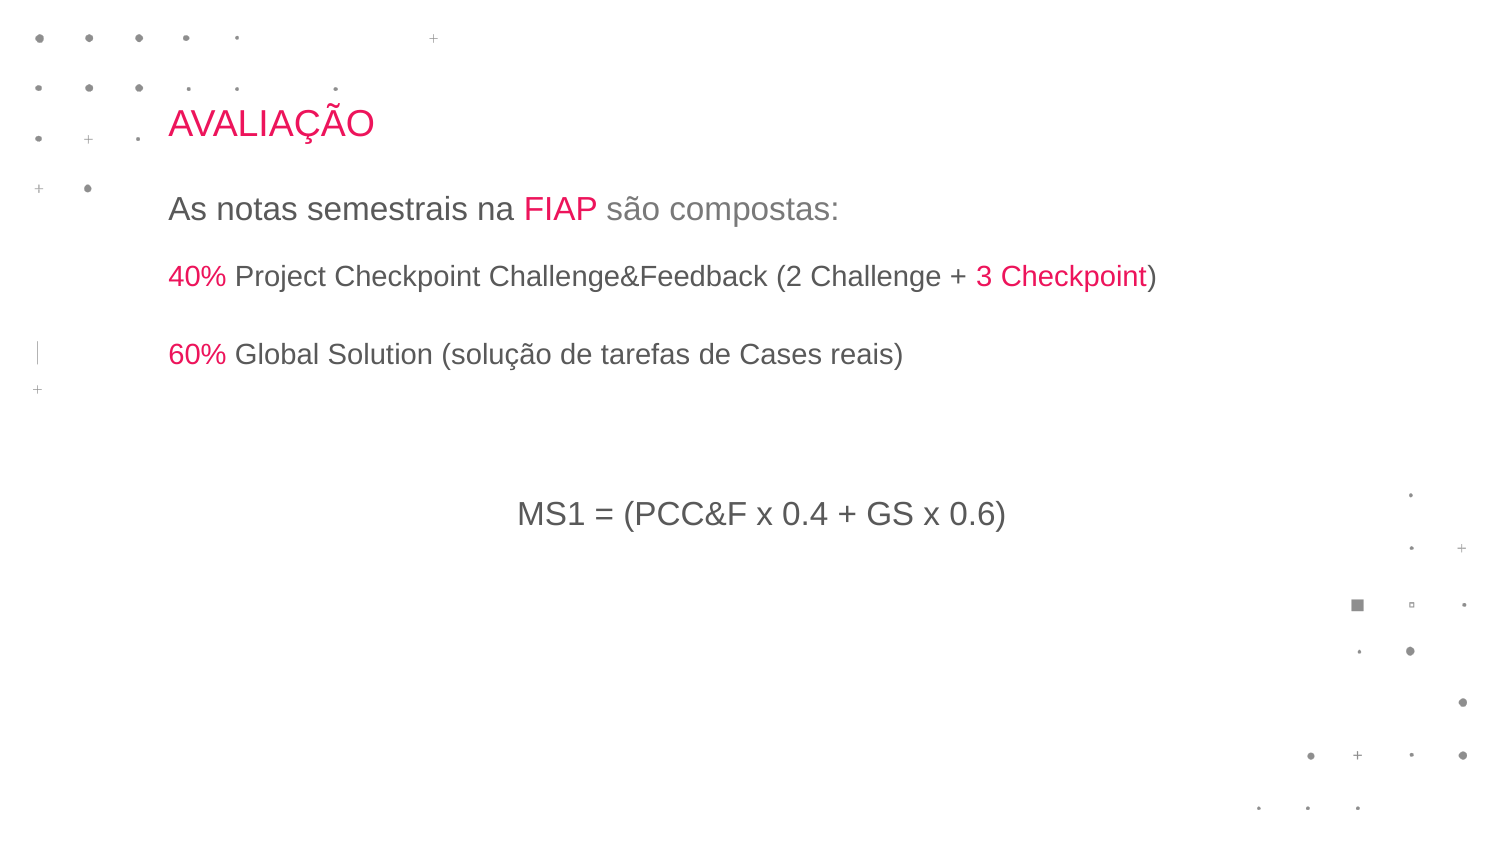

AVALIAÇÃO
As notas semestrais na FIAP são compostas:
40% Project Checkpoint Challenge&Feedback (2 Challenge + 3 Checkpoint)
60% Global Solution (solução de tarefas de Cases reais)

MS1 = (PCC&F x 0.4 + GS x 0.6)